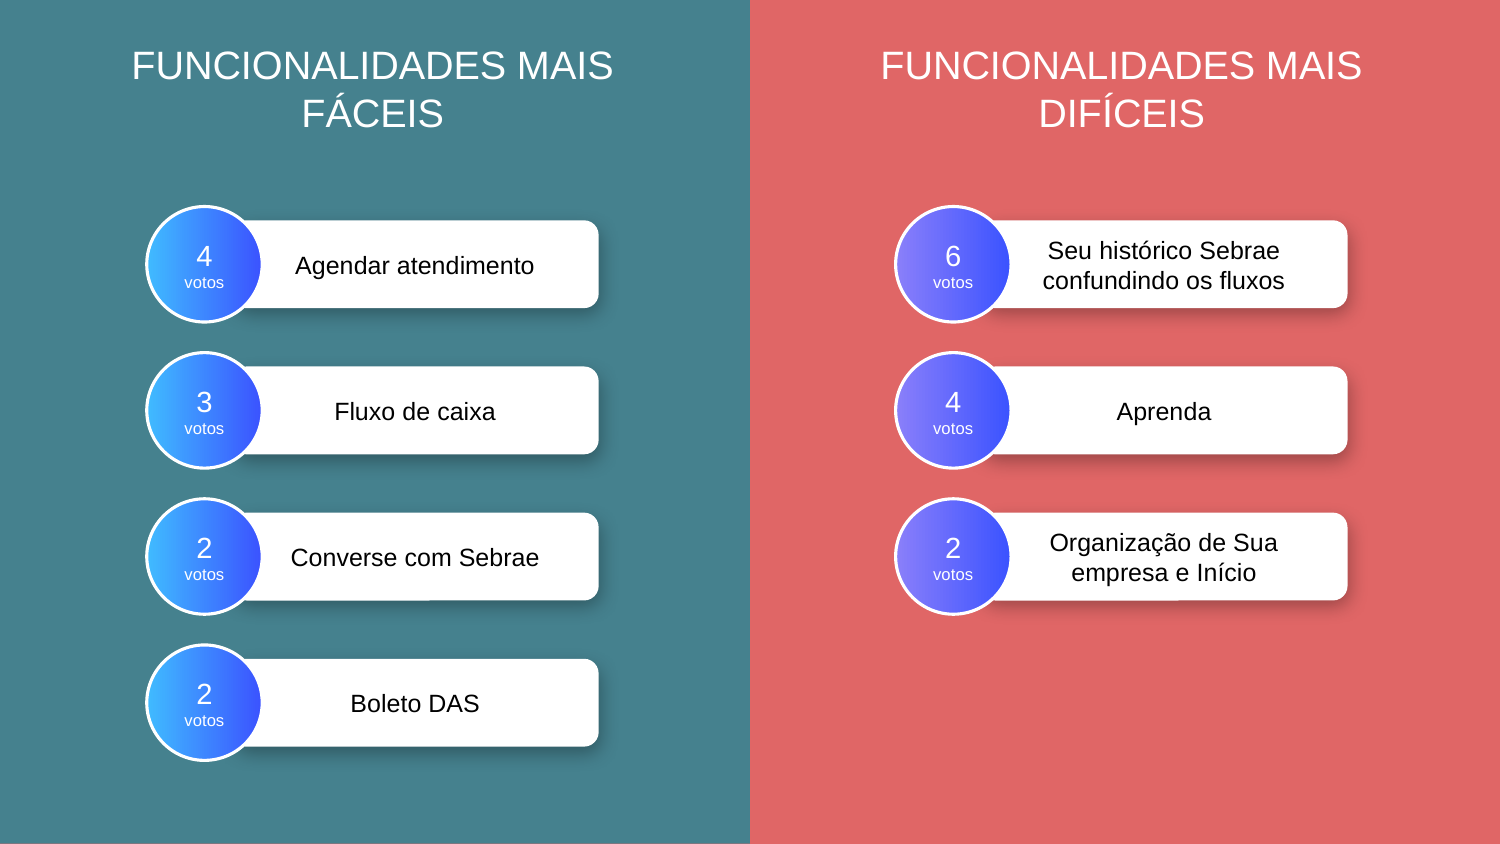

FUNCIONALIDADES MAIS FÁCEIS
FUNCIONALIDADES MAIS DIFÍCEIS
4
votos
6
votos
Agendar atendimento
Seu histórico Sebrae confundindo os fluxos
3
votos
4
votos
Fluxo de caixa
Aprenda
2
votos
2
votos
Converse com Sebrae
Organização de Sua empresa e Início
2
votos
Boleto DAS